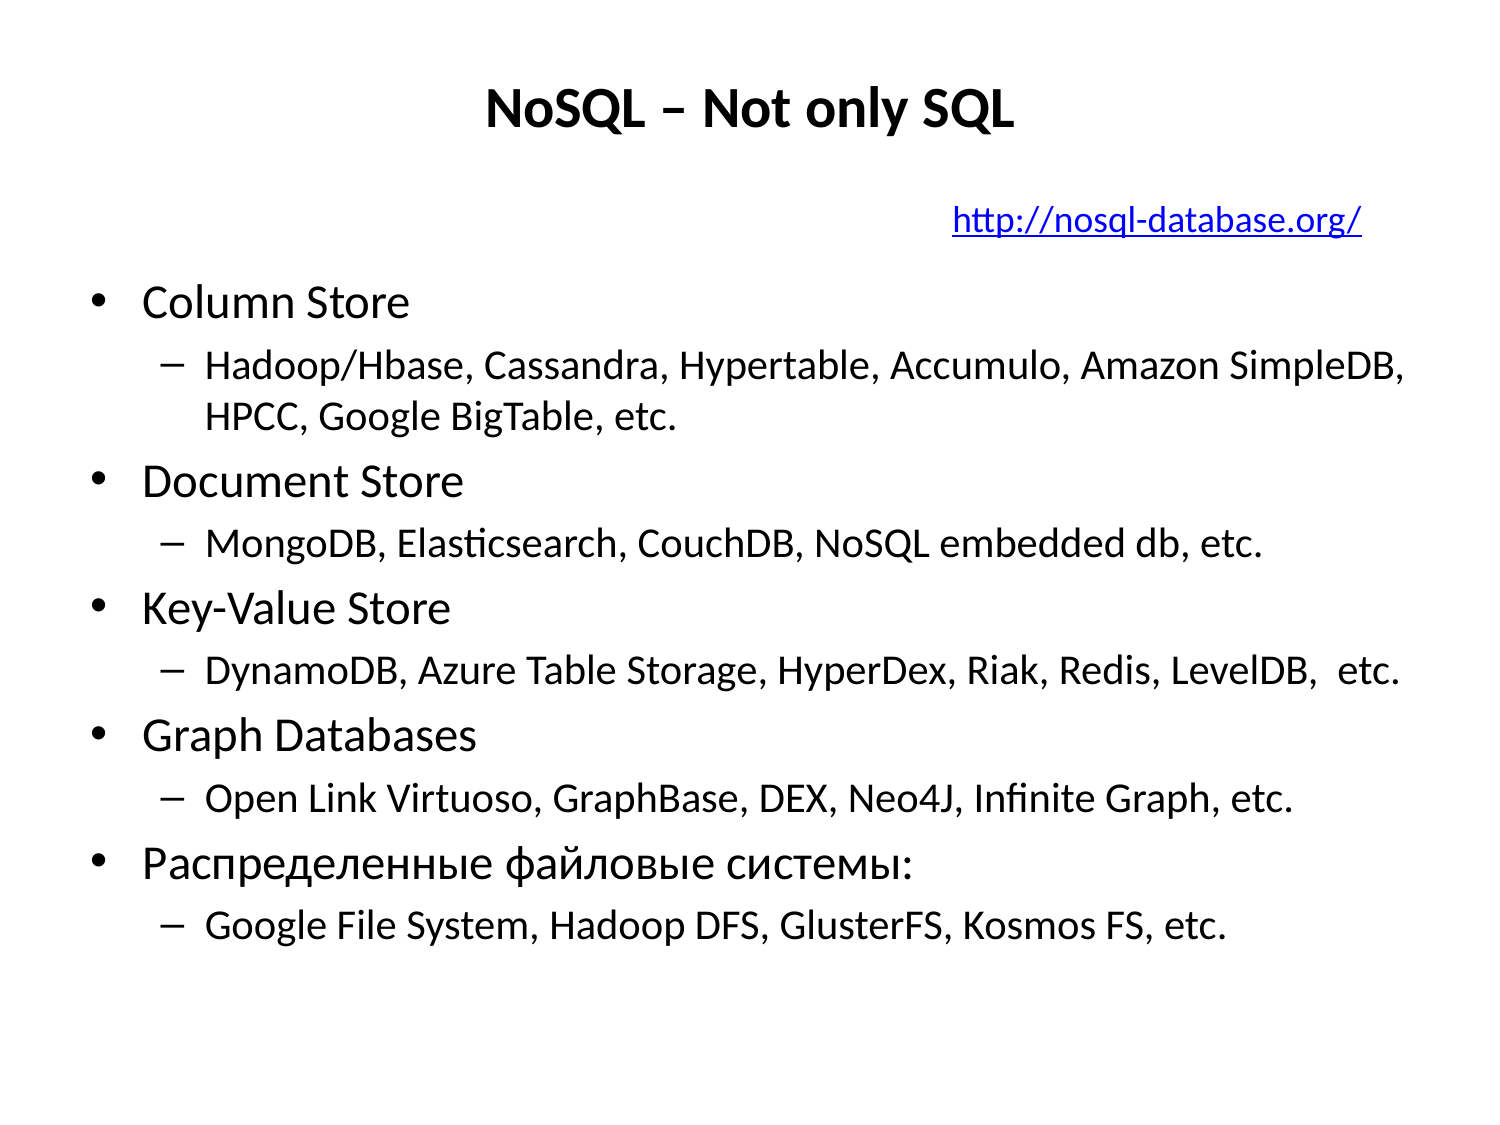

# NoSQL – Not only SQL
http://nosql-database.org/
Column Store
Hadoop/Hbase, Cassandra, Hypertable, Accumulo, Amazon SimpleDB, HPCC, Google BigTable, etc.
Document Store
MongoDB, Elasticsearch, CouchDB, NoSQL embedded db, etc.
Key-Value Store
DynamoDB, Azure Table Storage, HyperDex, Riak, Redis, LevelDB,  etc.
Graph Databases
Open Link Virtuoso, GraphBase, DEX, Neo4J, Infinite Graph, etc.
Распределенные файловые системы:
Google File System, Hadoop DFS, GlusterFS, Kosmos FS, etc.